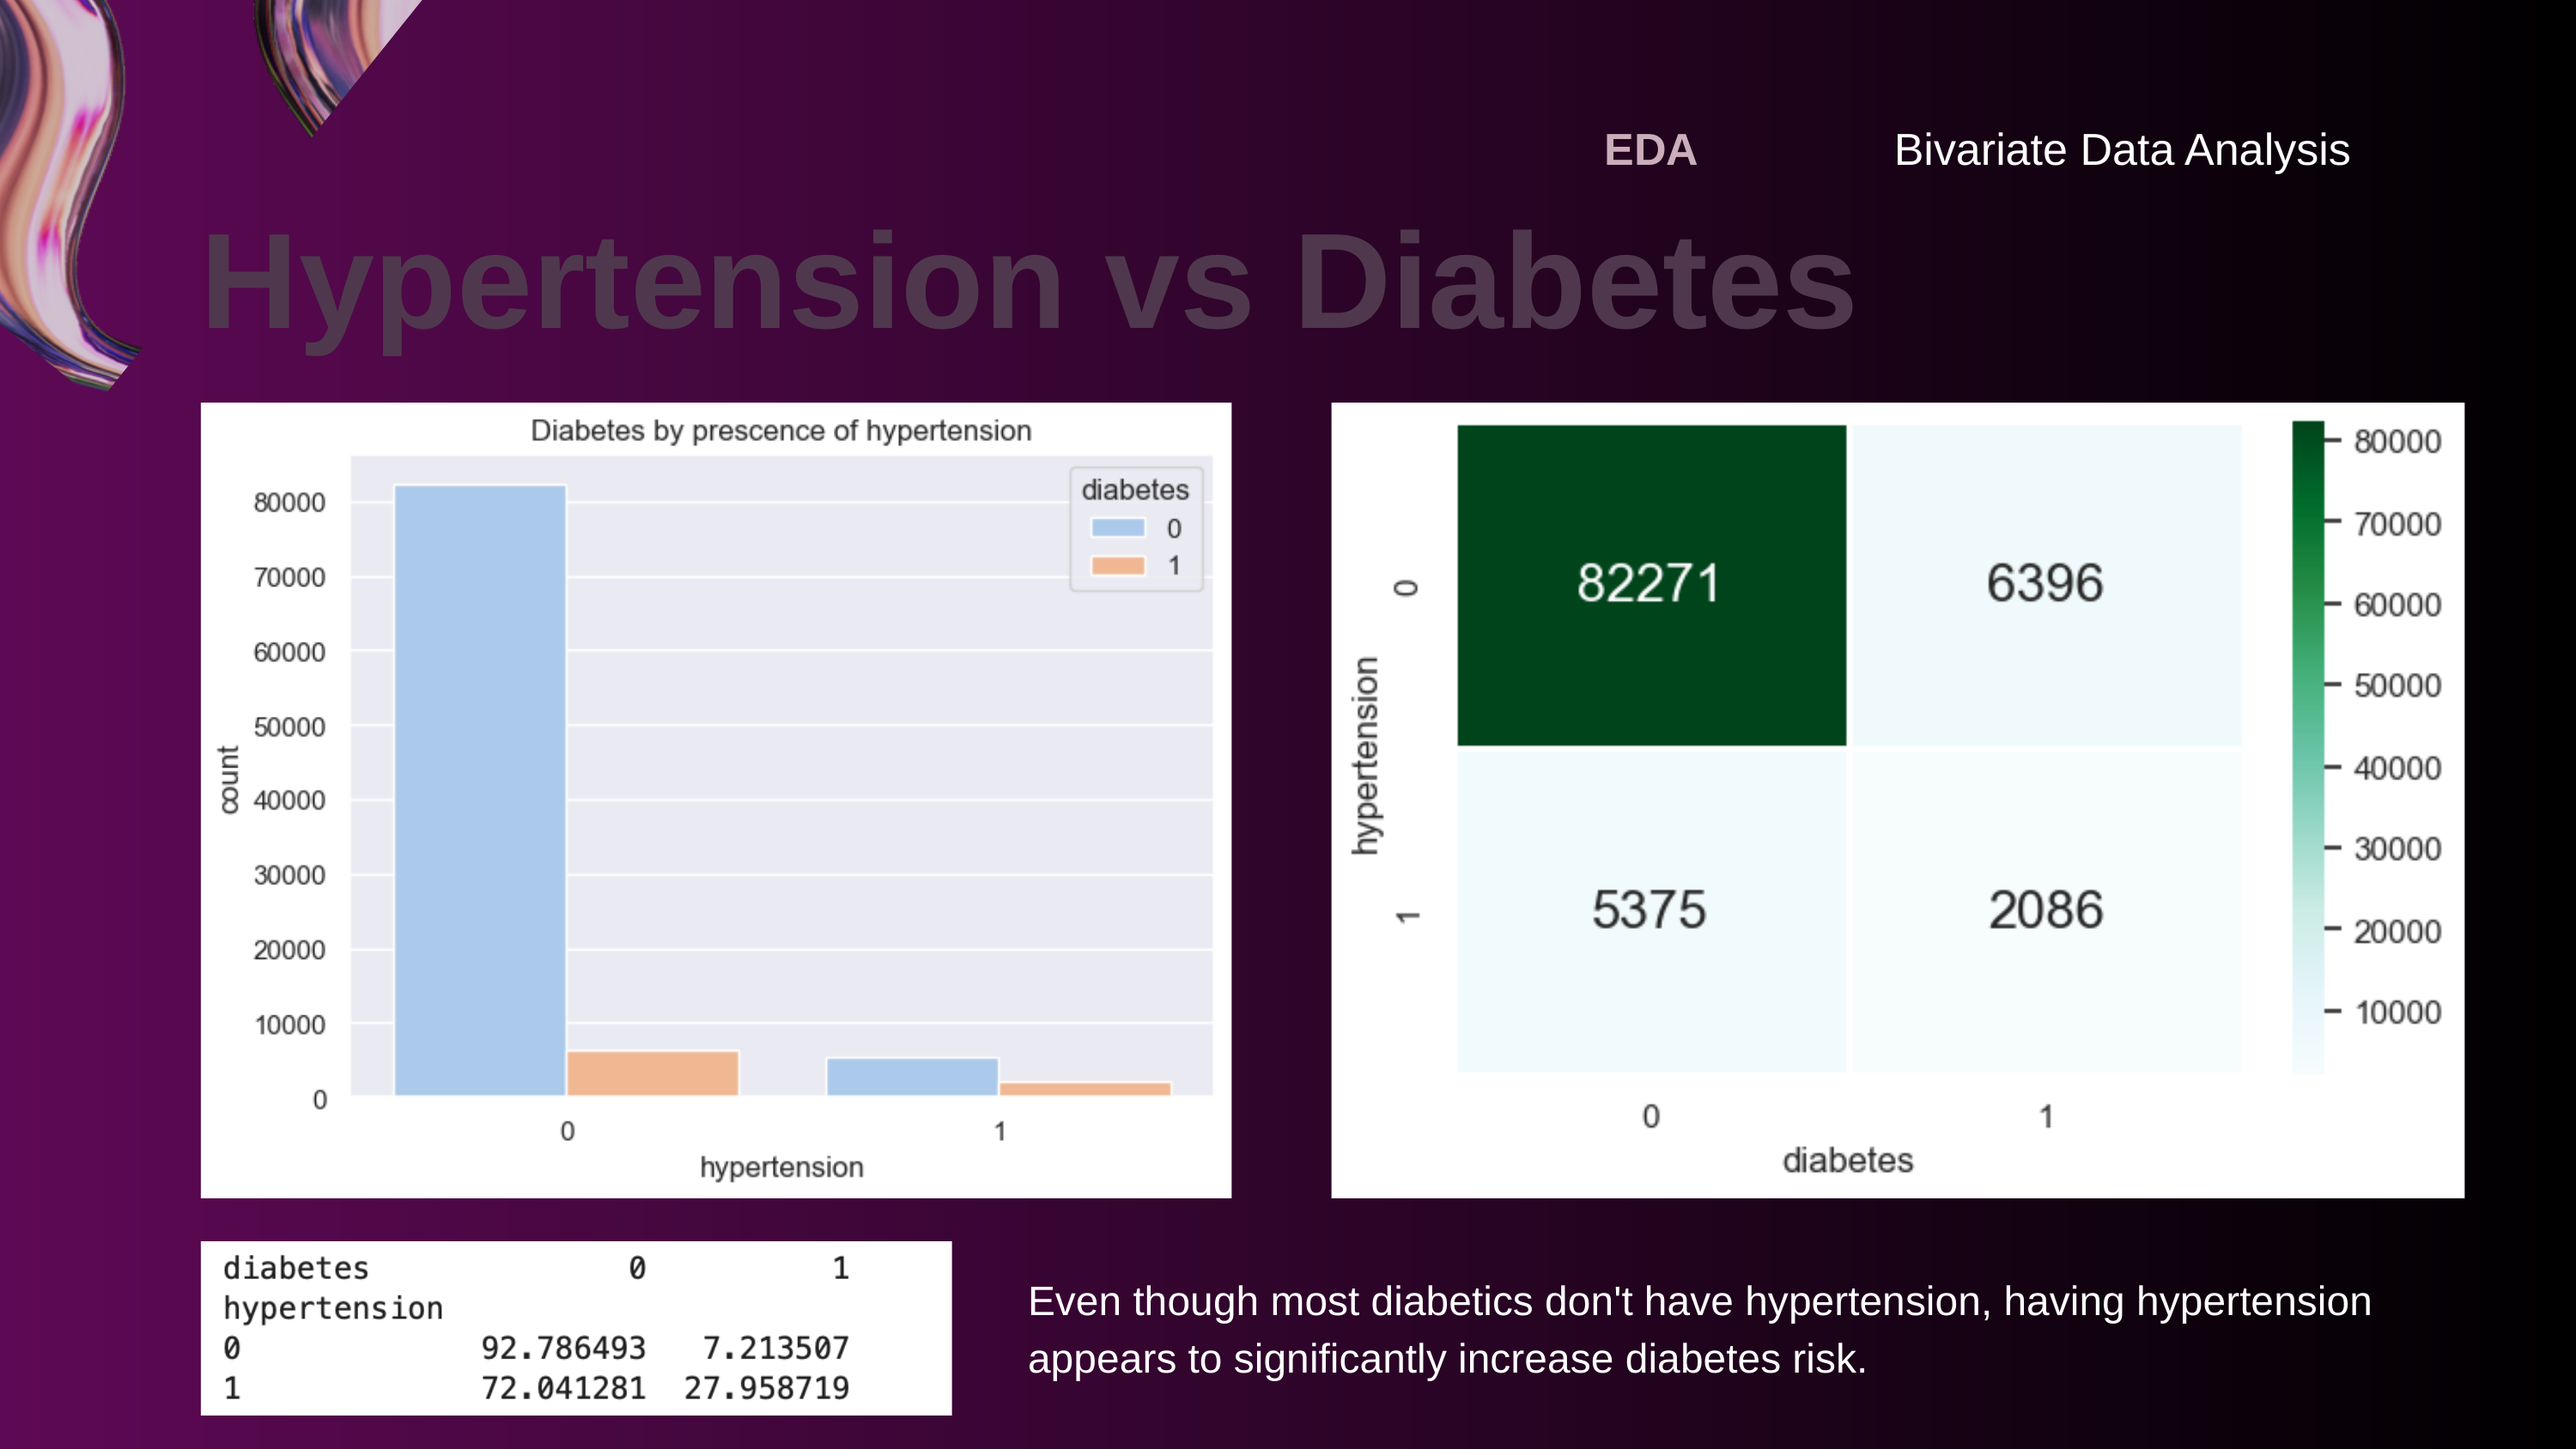

EDA
Bivariate Data Analysis
Hypertension vs Diabetes

Even though most diabetics don't have hypertension, having hypertension appears to significantly increase diabetes risk.